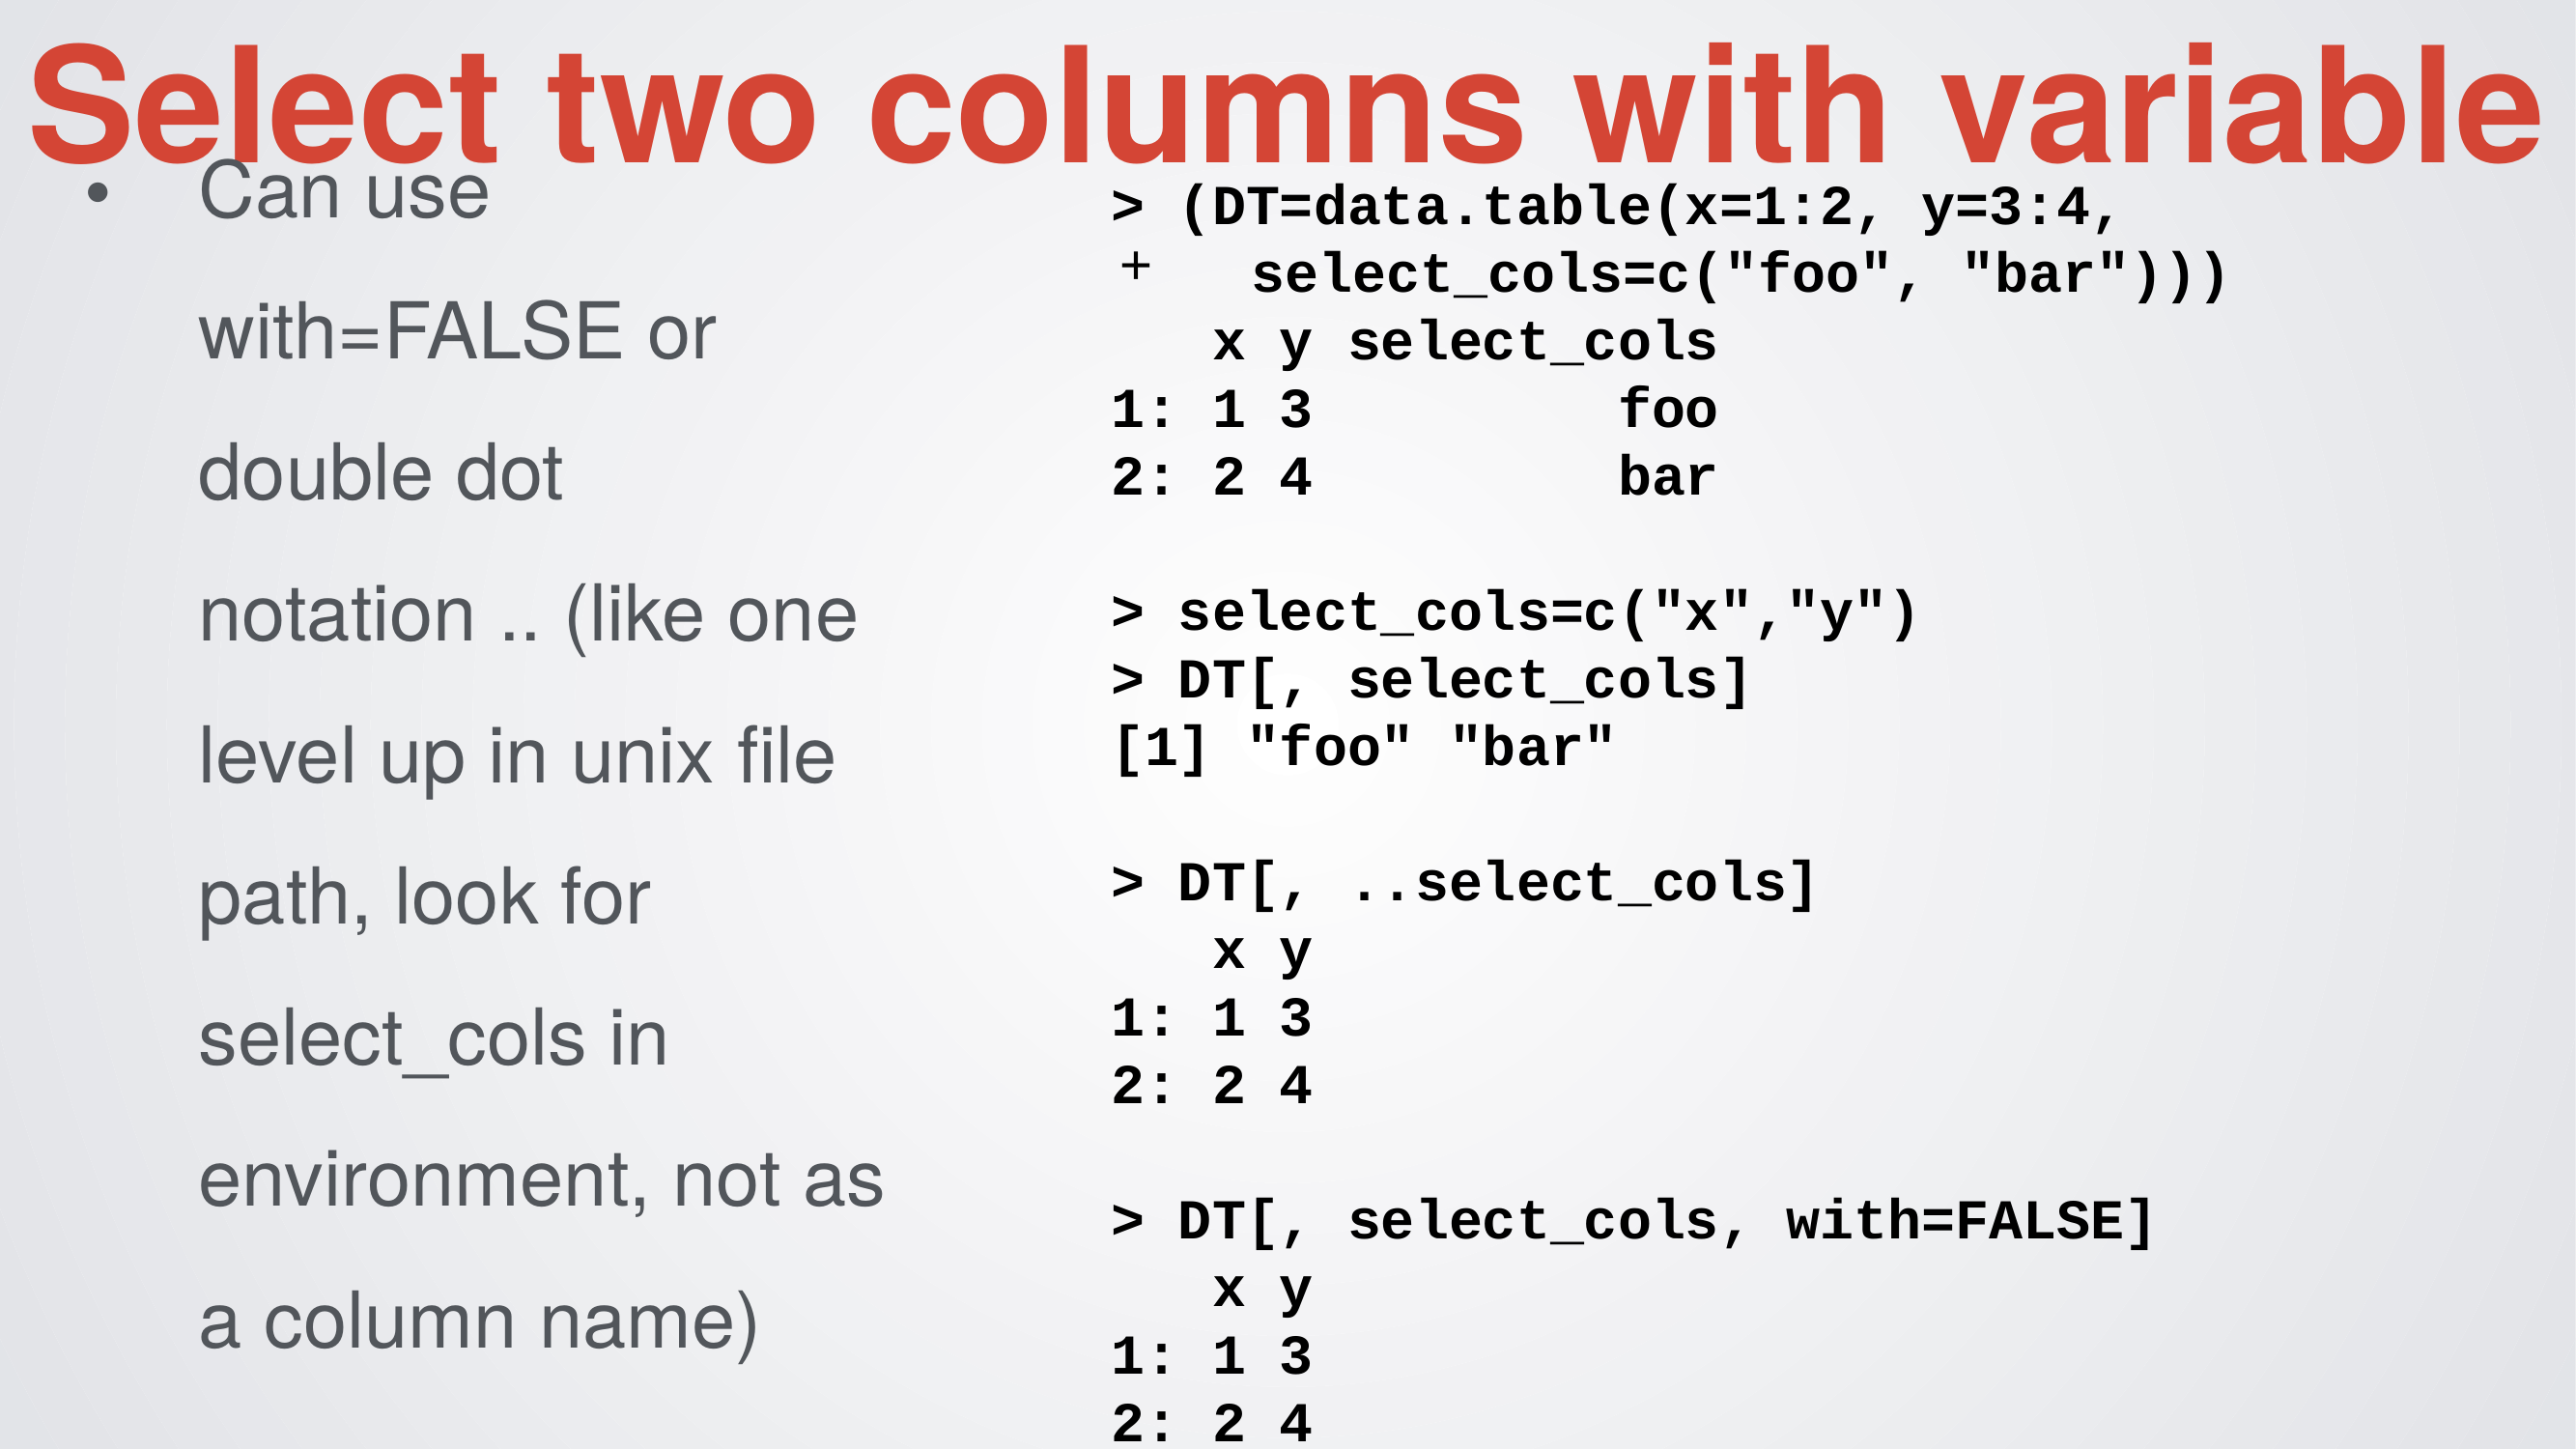

Select two columns with variable
Can use with=FALSE or double dot notation .. (like one level up in unix file path, look for select_cols in environment, not as a column name)
> (DT=data.table(x=1:2, y=3:4,
  select_cols=c("foo", "bar")))
   x y select_cols
1: 1 3         foo
2: 2 4         bar

> select_cols=c("x","y")
> DT[, select_cols]
[1] "foo" "bar"

> DT[, ..select_cols]
   x y
1: 1 3
2: 2 4

> DT[, select_cols, with=FALSE]
   x y
1: 1 3
2: 2 4